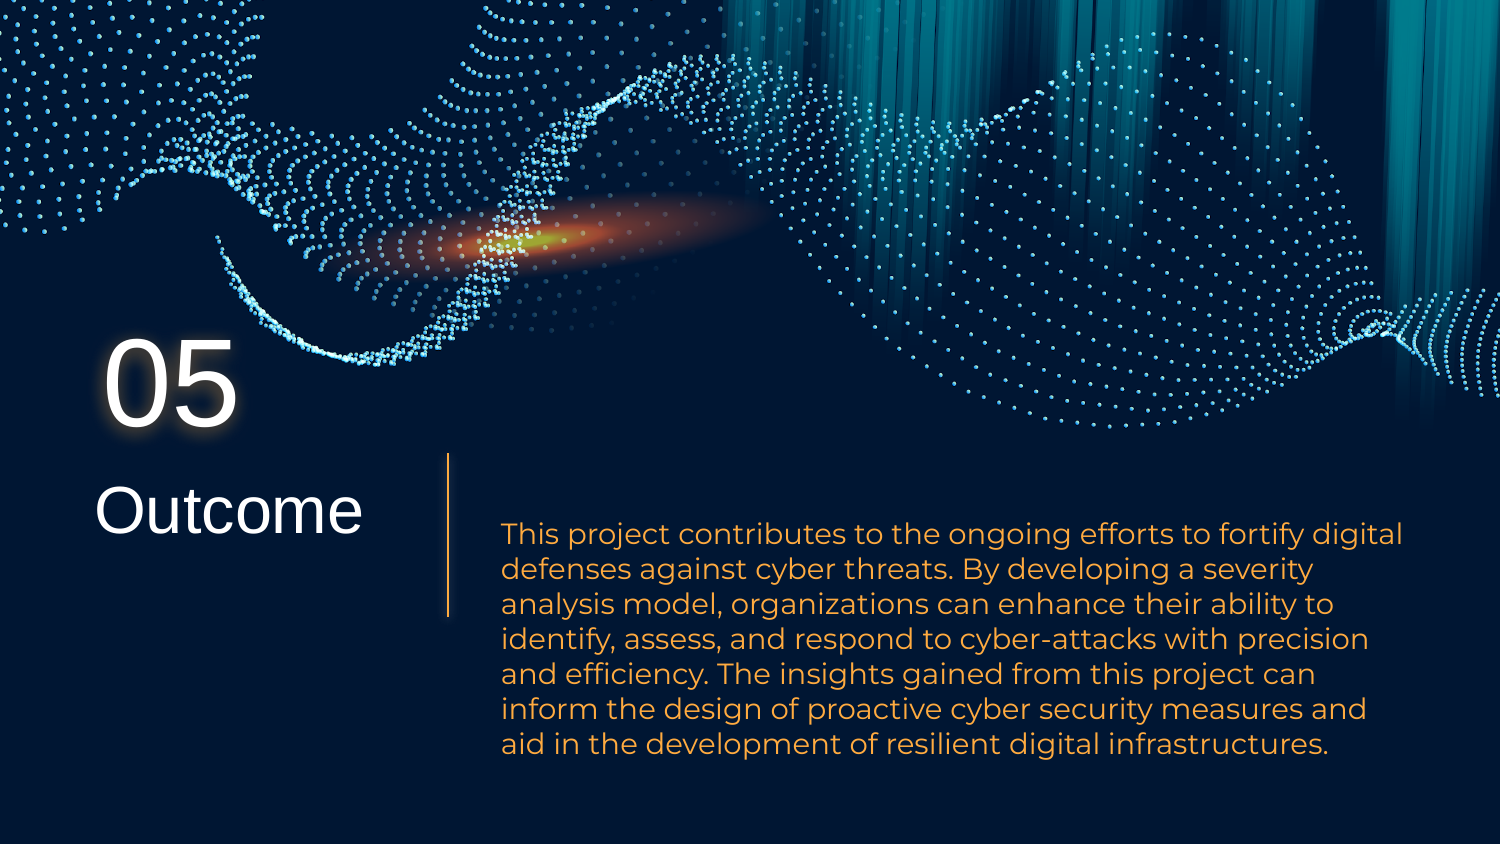

05
# Outcome
	This project contributes to the ongoing efforts to fortify digital defenses against cyber threats. By developing a severity analysis model, organizations can enhance their ability to identify, assess, and respond to cyber-attacks with precision and efficiency. The insights gained from this project can inform the design of proactive cyber security measures and aid in the development of resilient digital infrastructures.